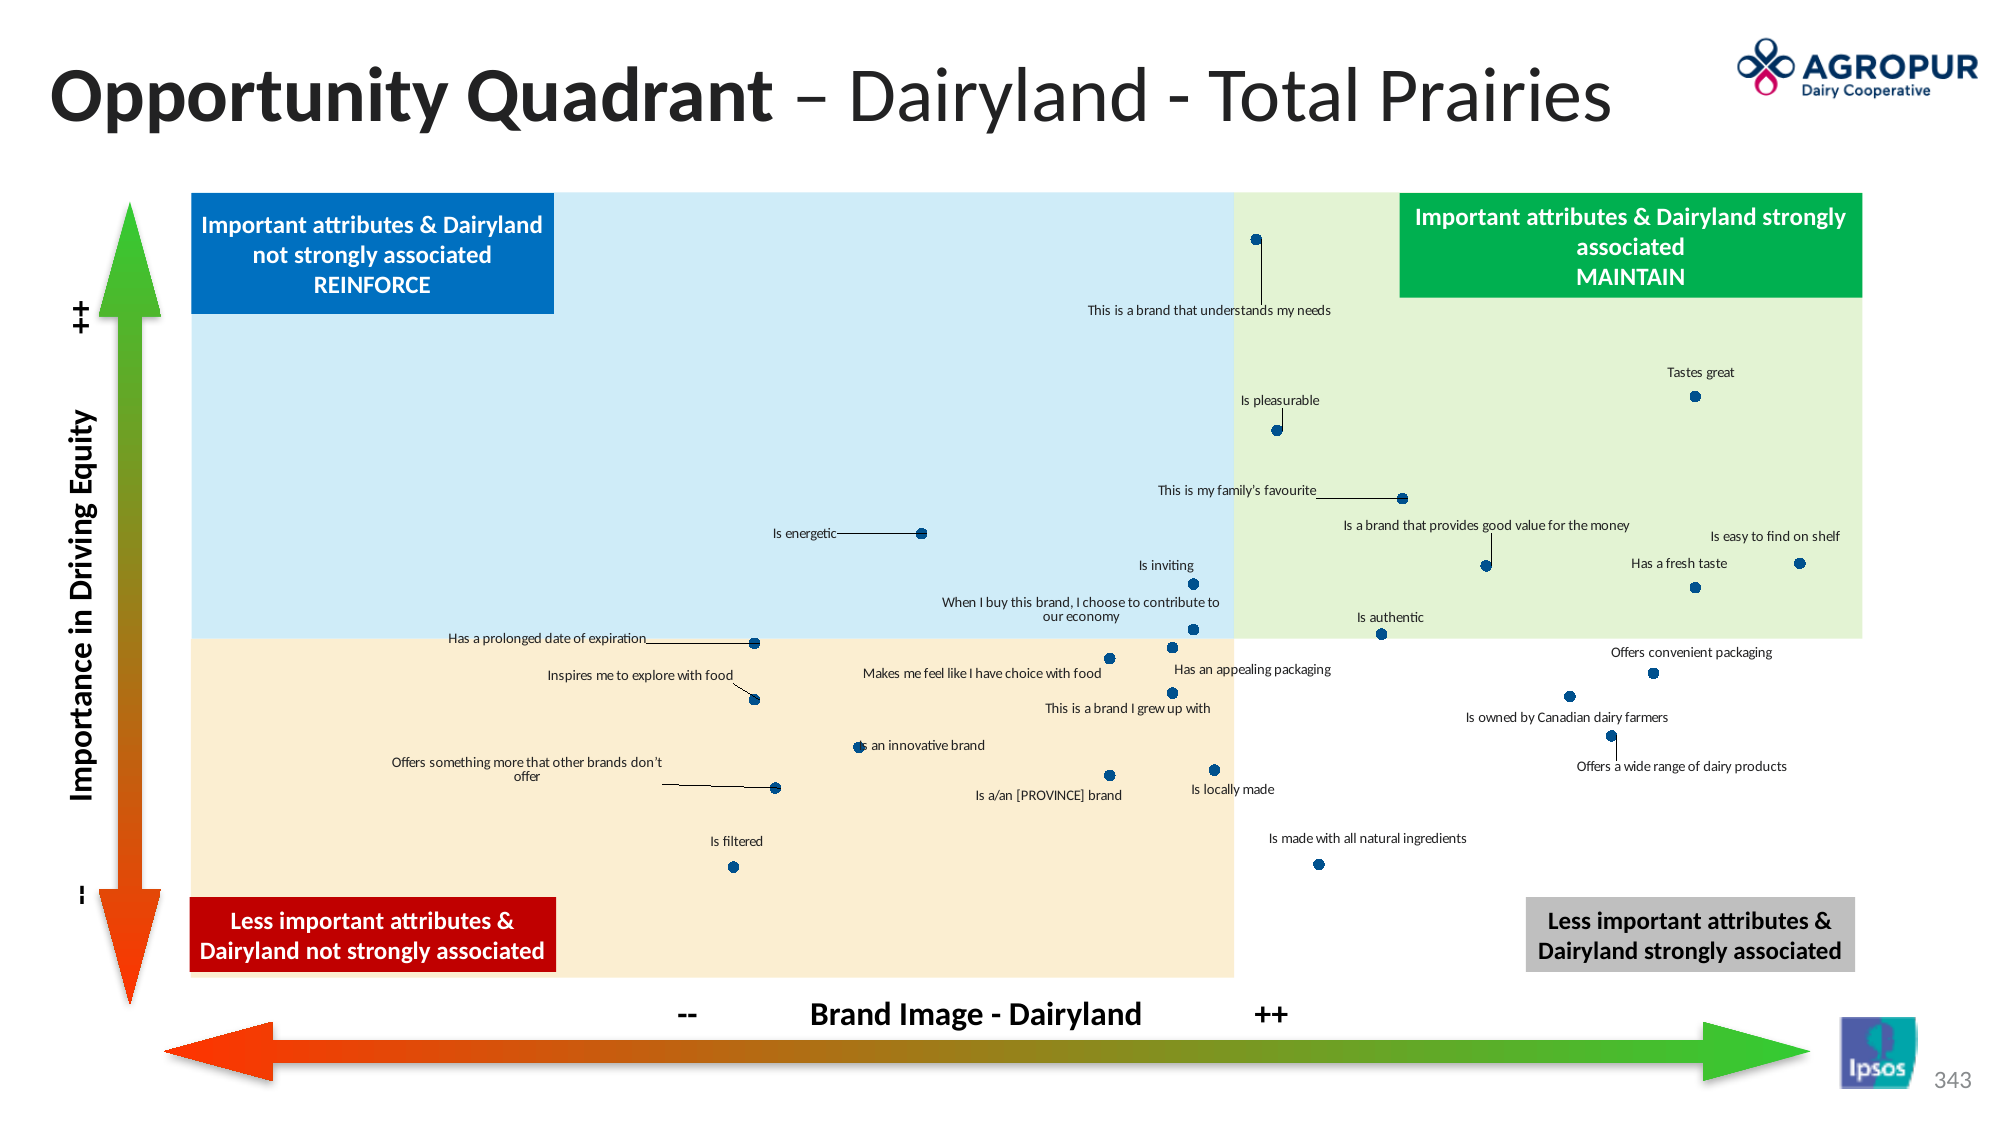

# Opportunity Quadrant – Dairyland - Total Prairies

### Chart

| Category | AE Driver |
|---|---|

Important attributes & Dairyland not strongly associated
REINFORCE
Important attributes & Dairyland strongly associated
MAINTAIN

--           Importance in Driving Equity          ++

Less important attributes & Dairyland not strongly associated
Less important attributes & Dairyland strongly associated

--               Brand Image - Dairyland               ++